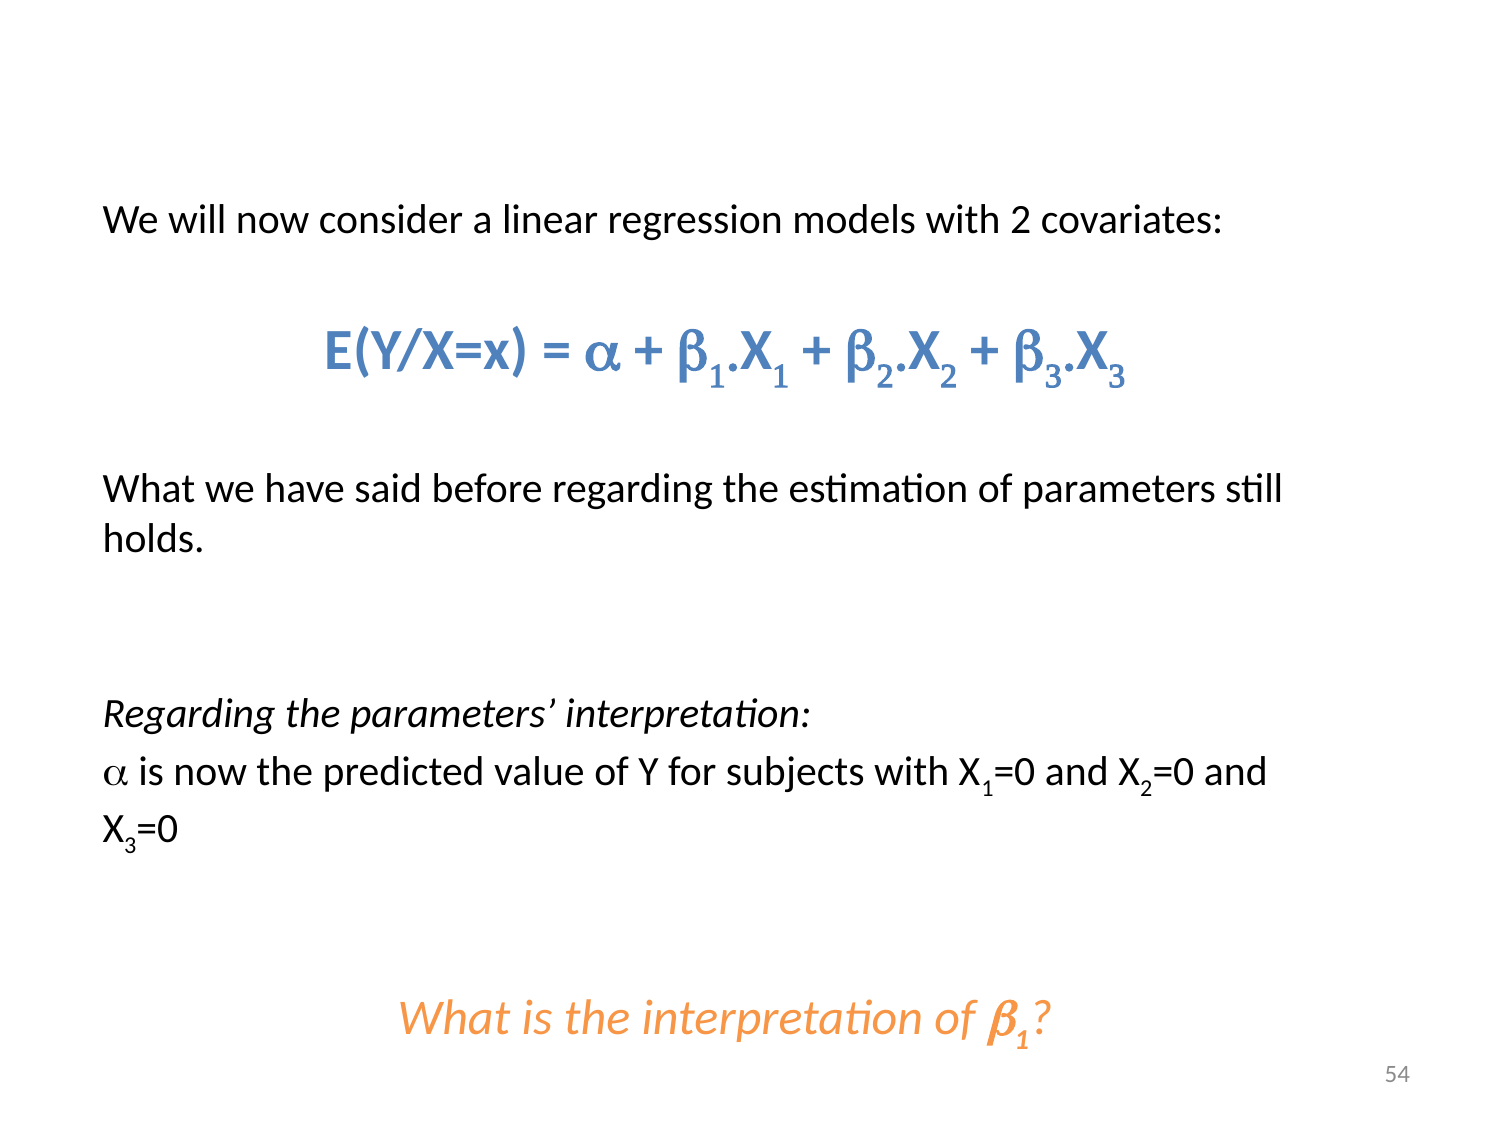

We will now consider a linear regression models with 2 covariates:

E(Y/X=x) = α + β1.X1 + β2.X2 + β3.X3

What we have said before regarding the estimation of parameters still holds.

Regarding the parameters’ interpretation:
α is now the predicted value of Y for subjects with X1=0 and X2=0 and X3=0

What is the interpretation of β1?

54